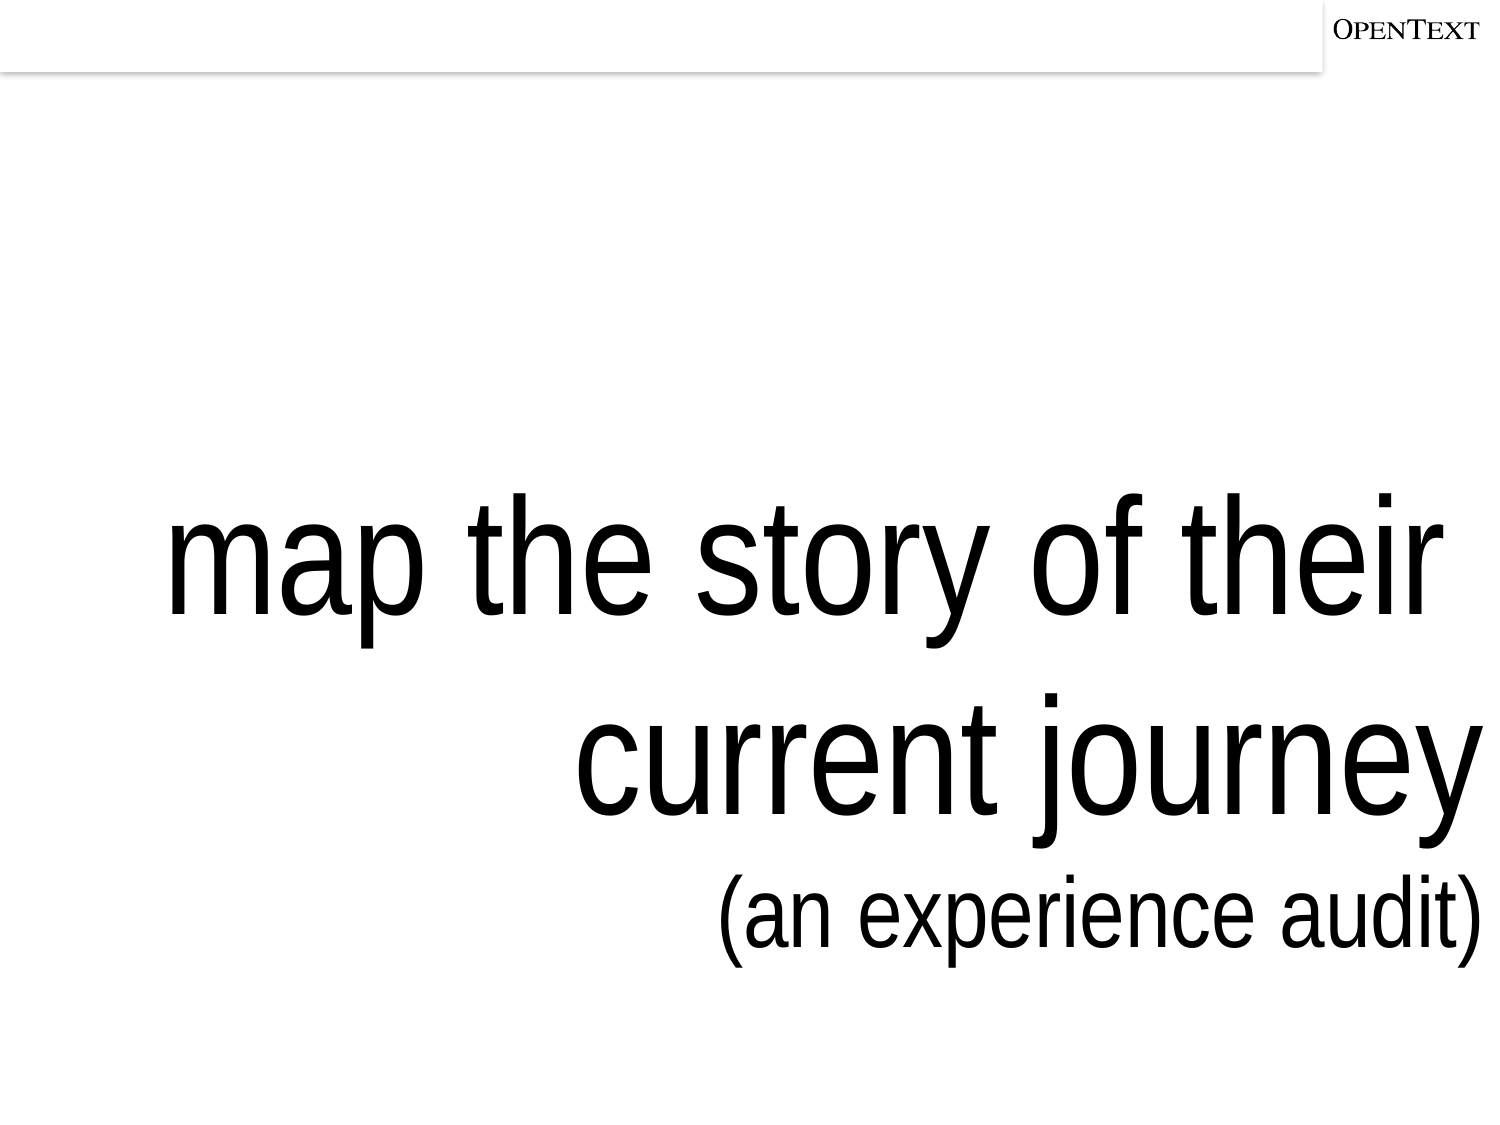

map the story of their
current journey
(an experience audit)